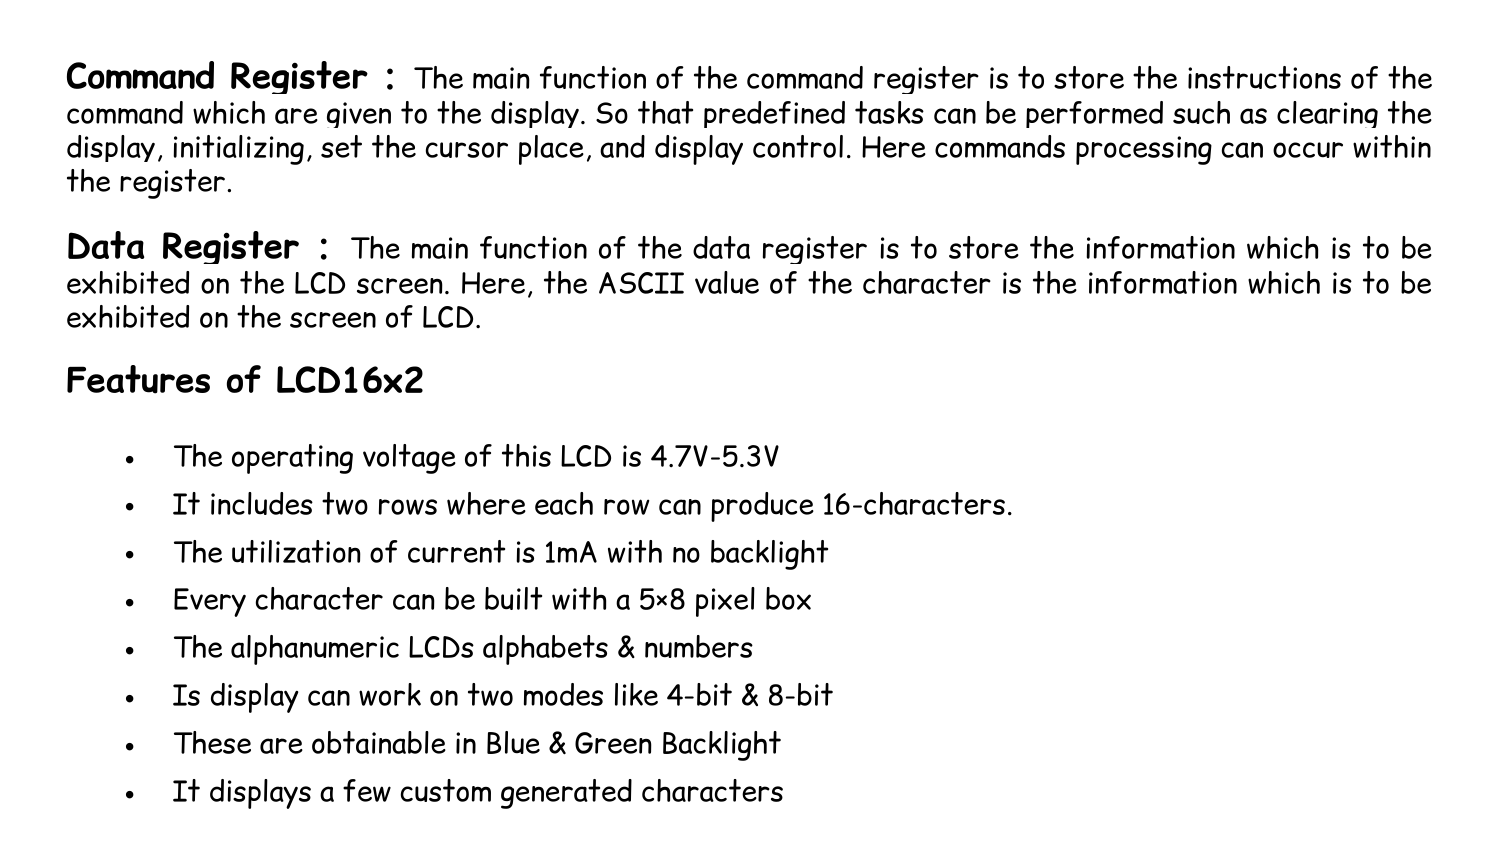

Command Register : The main function of the command register is to store the instructions of the command which are given to the display. So that predefined tasks can be performed such as clearing the display, initializing, set the cursor place, and display control. Here commands processing can occur within the register.
Data Register : The main function of the data register is to store the information which is to be exhibited on the LCD screen. Here, the ASCII value of the character is the information which is to be exhibited on the screen of LCD.
Features of LCD16x2
The operating voltage of this LCD is 4.7V-5.3V
It includes two rows where each row can produce 16-characters.
The utilization of current is 1mA with no backlight
Every character can be built with a 5×8 pixel box
The alphanumeric LCDs alphabets & numbers
Is display can work on two modes like 4-bit & 8-bit
These are obtainable in Blue & Green Backlight
It displays a few custom generated characters